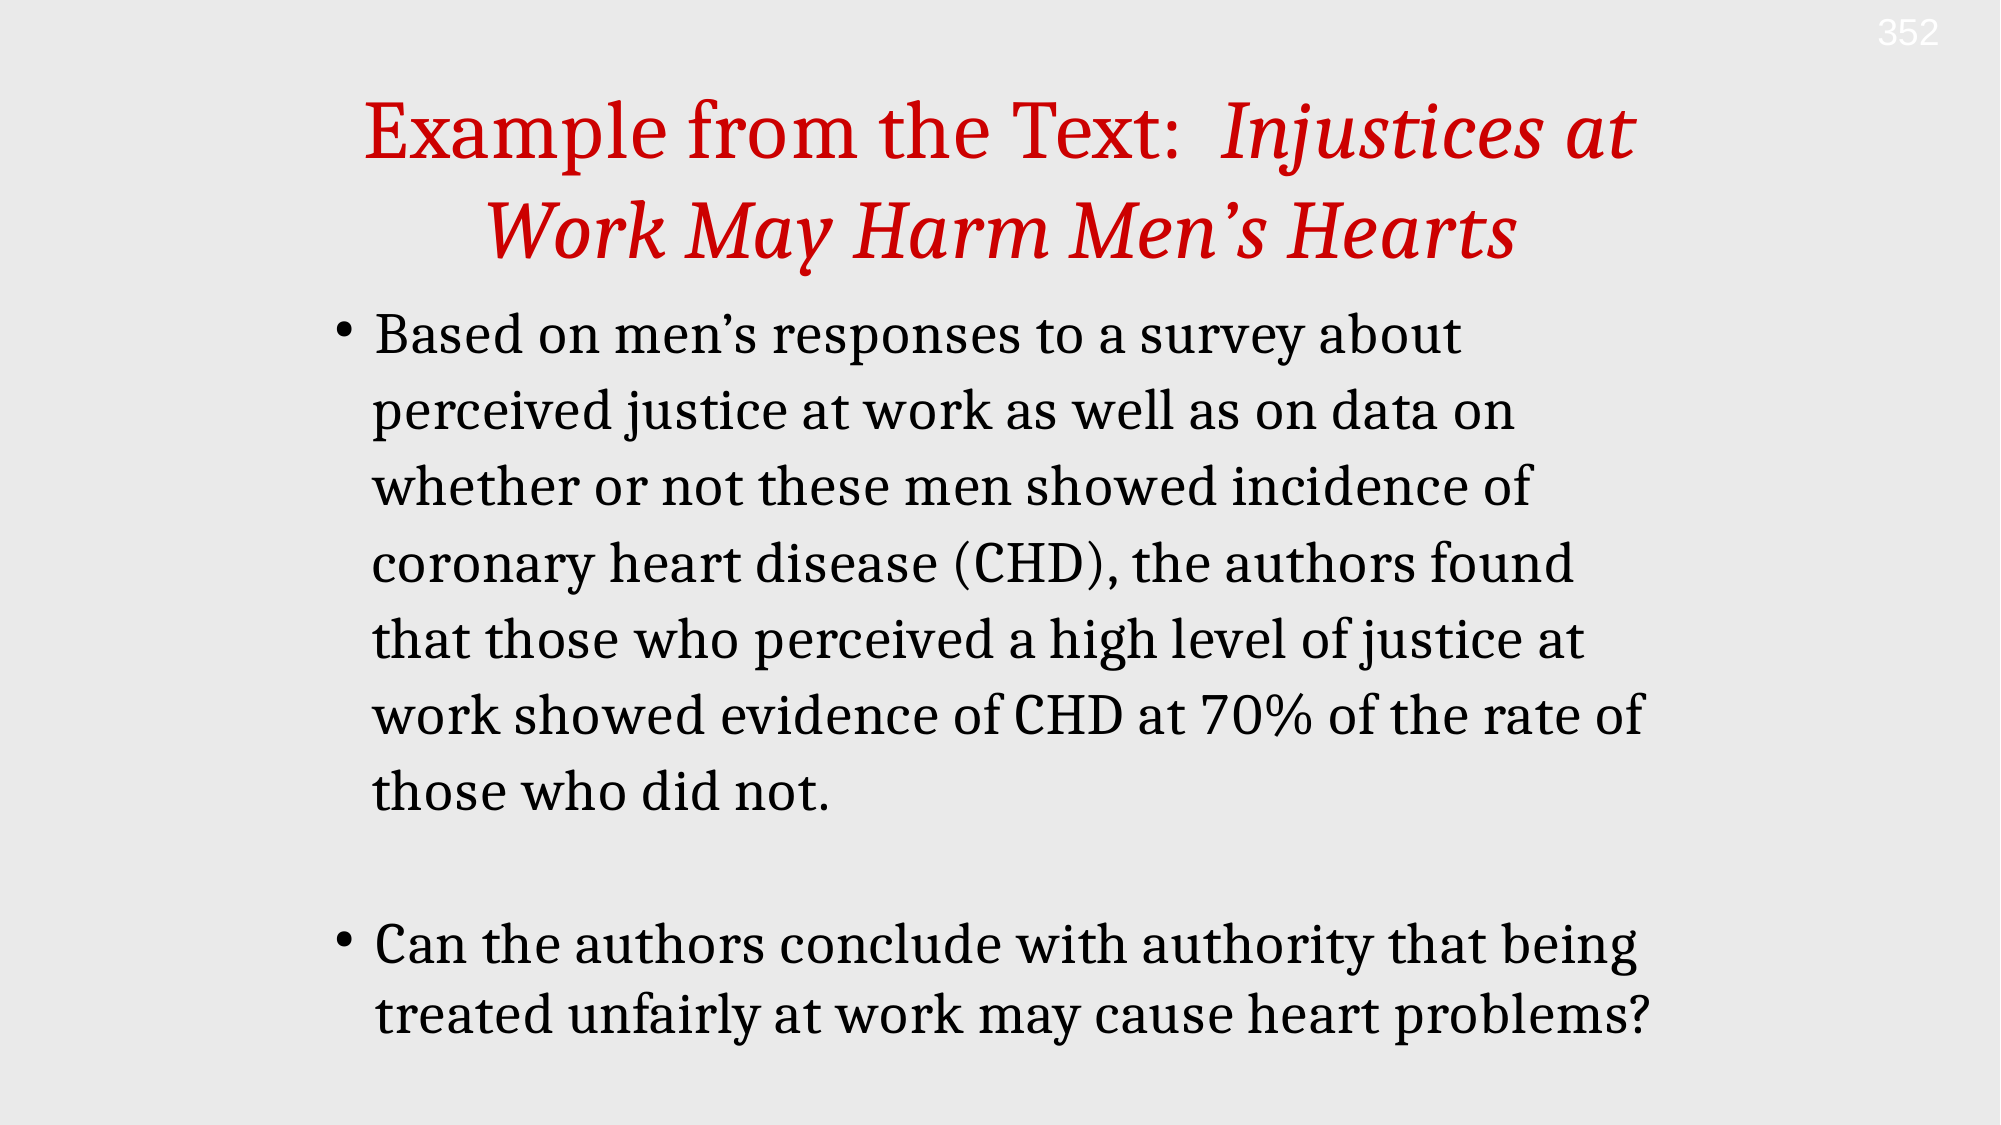

352
# Example from the Text:  Injustices at Work May Harm Men’s Hearts
Based on men’s responses to a survey about
   perceived justice at work as well as on data on
   whether or not these men showed incidence of
   coronary heart disease (CHD), the authors found
   that those who perceived a high level of justice at
   work showed evidence of CHD at 70% of the rate of
   those who did not.

Can the authors conclude with authority that being treated unfairly at work may cause heart problems?